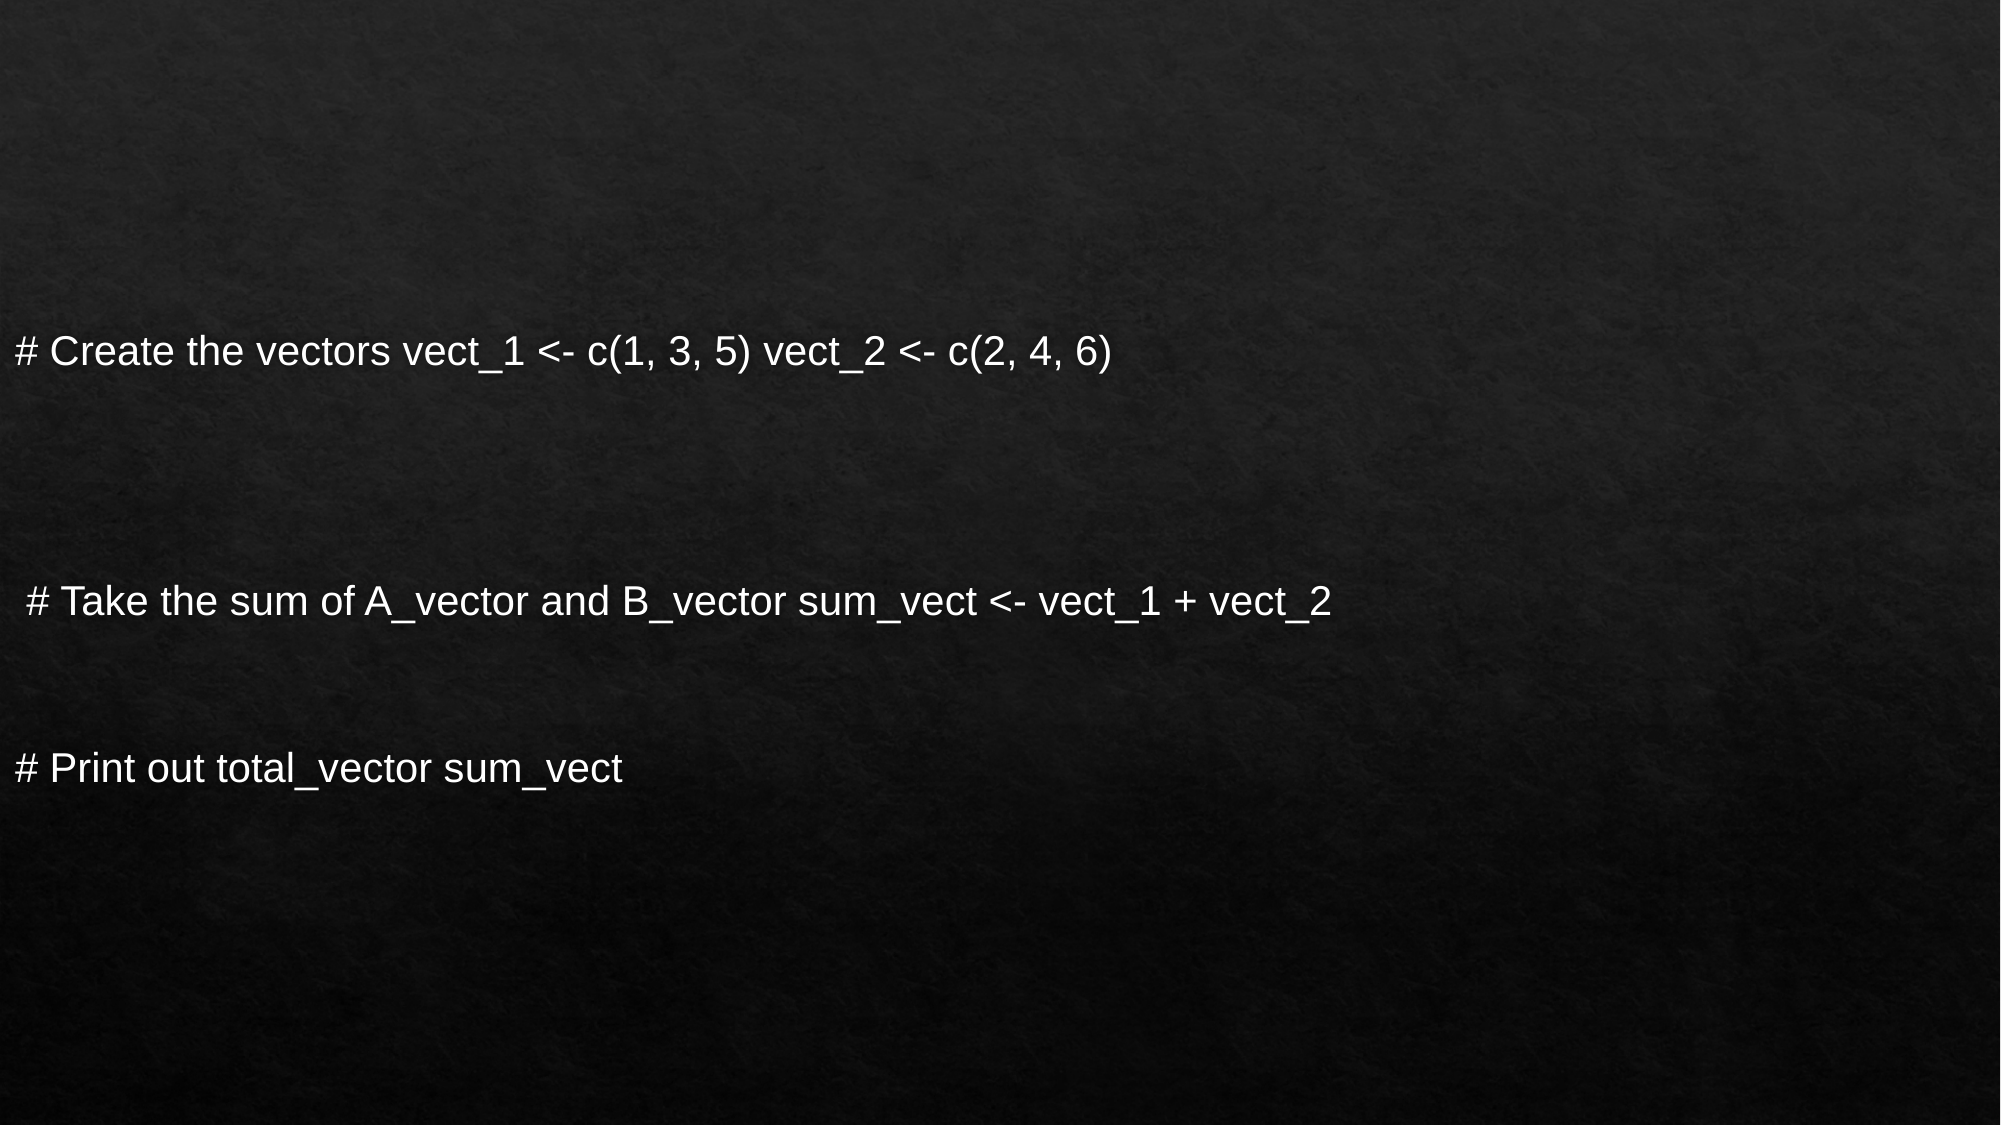

#
# Create the vectors vect_1 <- c(1, 3, 5) vect_2 <- c(2, 4, 6)

 # Take the sum of A_vector and B_vector sum_vect <- vect_1 + vect_2

# Print out total_vector sum_vect